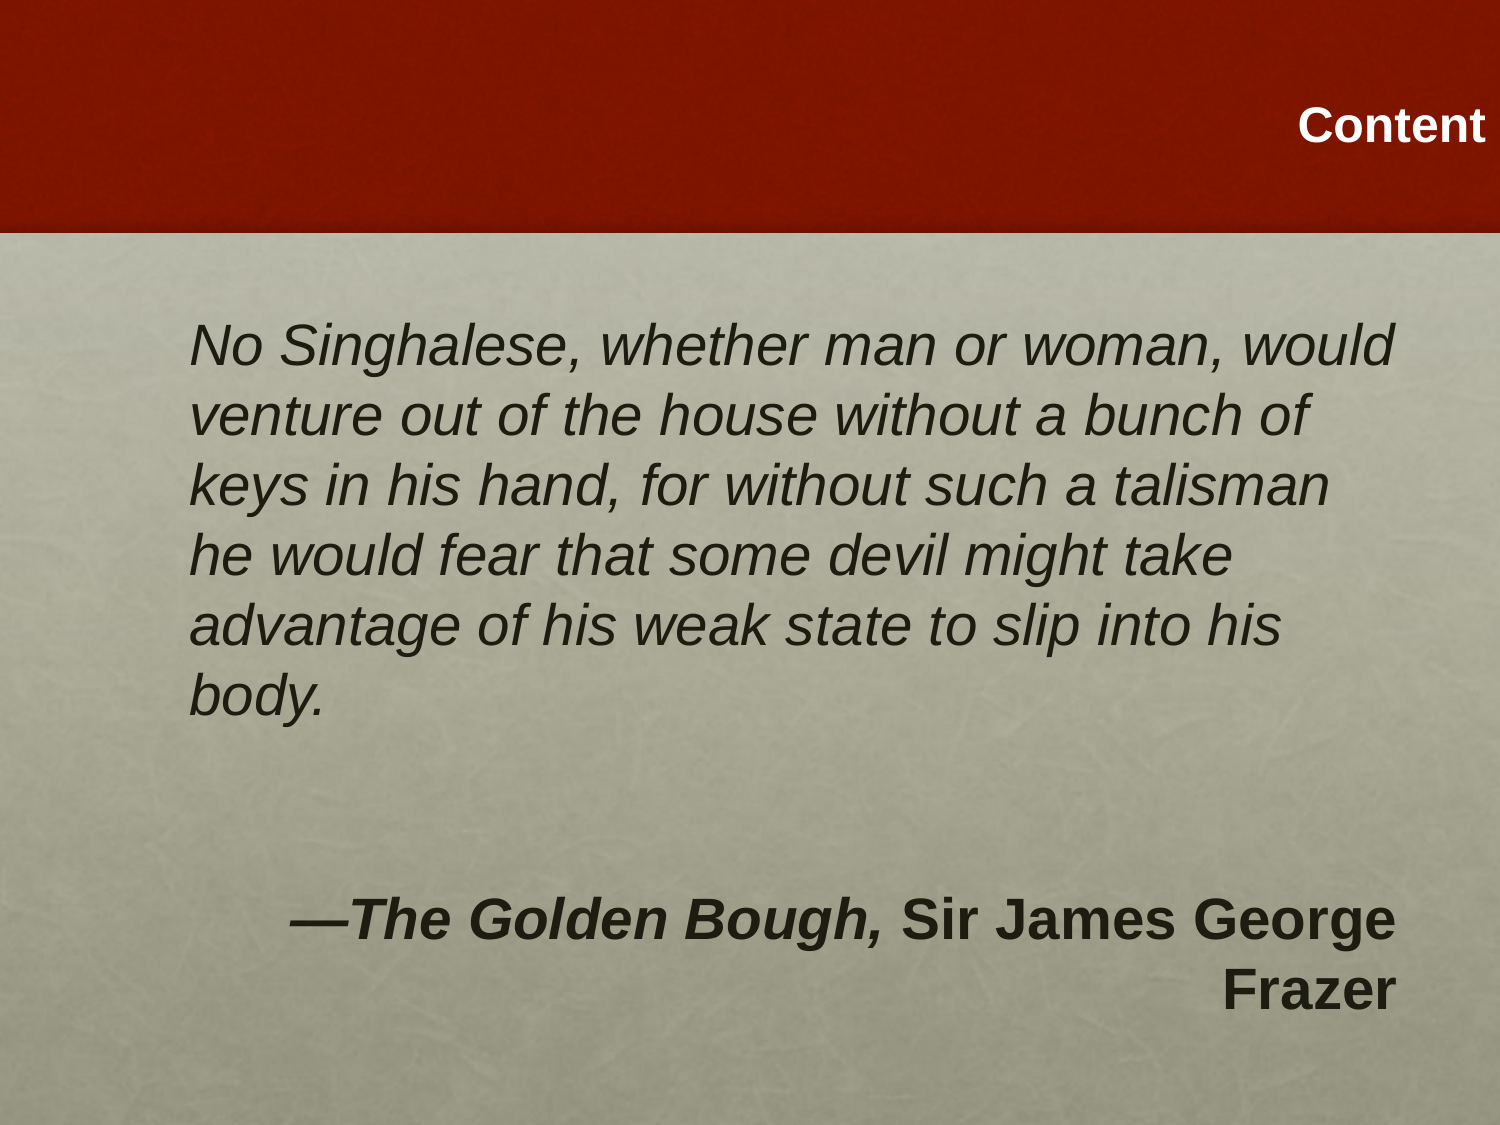

No Singhalese, whether man or woman, would venture out of the house without a bunch of keys in his hand, for without such a talisman he would fear that some devil might take advantage of his weak state to slip into his body.

—The Golden Bough, Sir James George Frazer